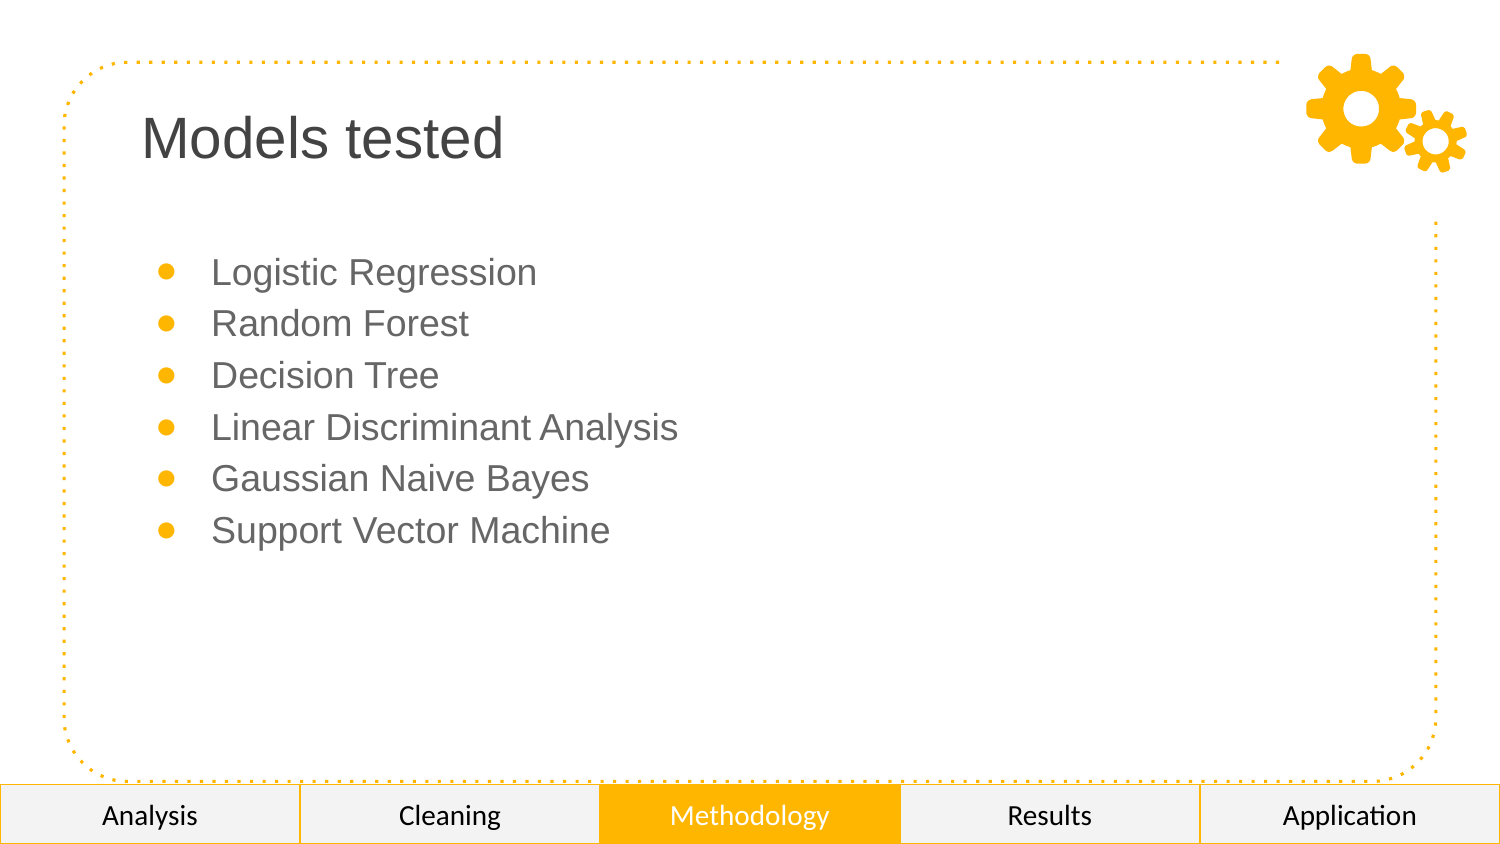

# Models tested
Logistic Regression
Random Forest
Decision Tree
Linear Discriminant Analysis
Gaussian Naive Bayes
Support Vector Machine
Analysis
Analysis
Cleaning
Cleaning
Methodology
Methodology
Results
Results
Application
Application